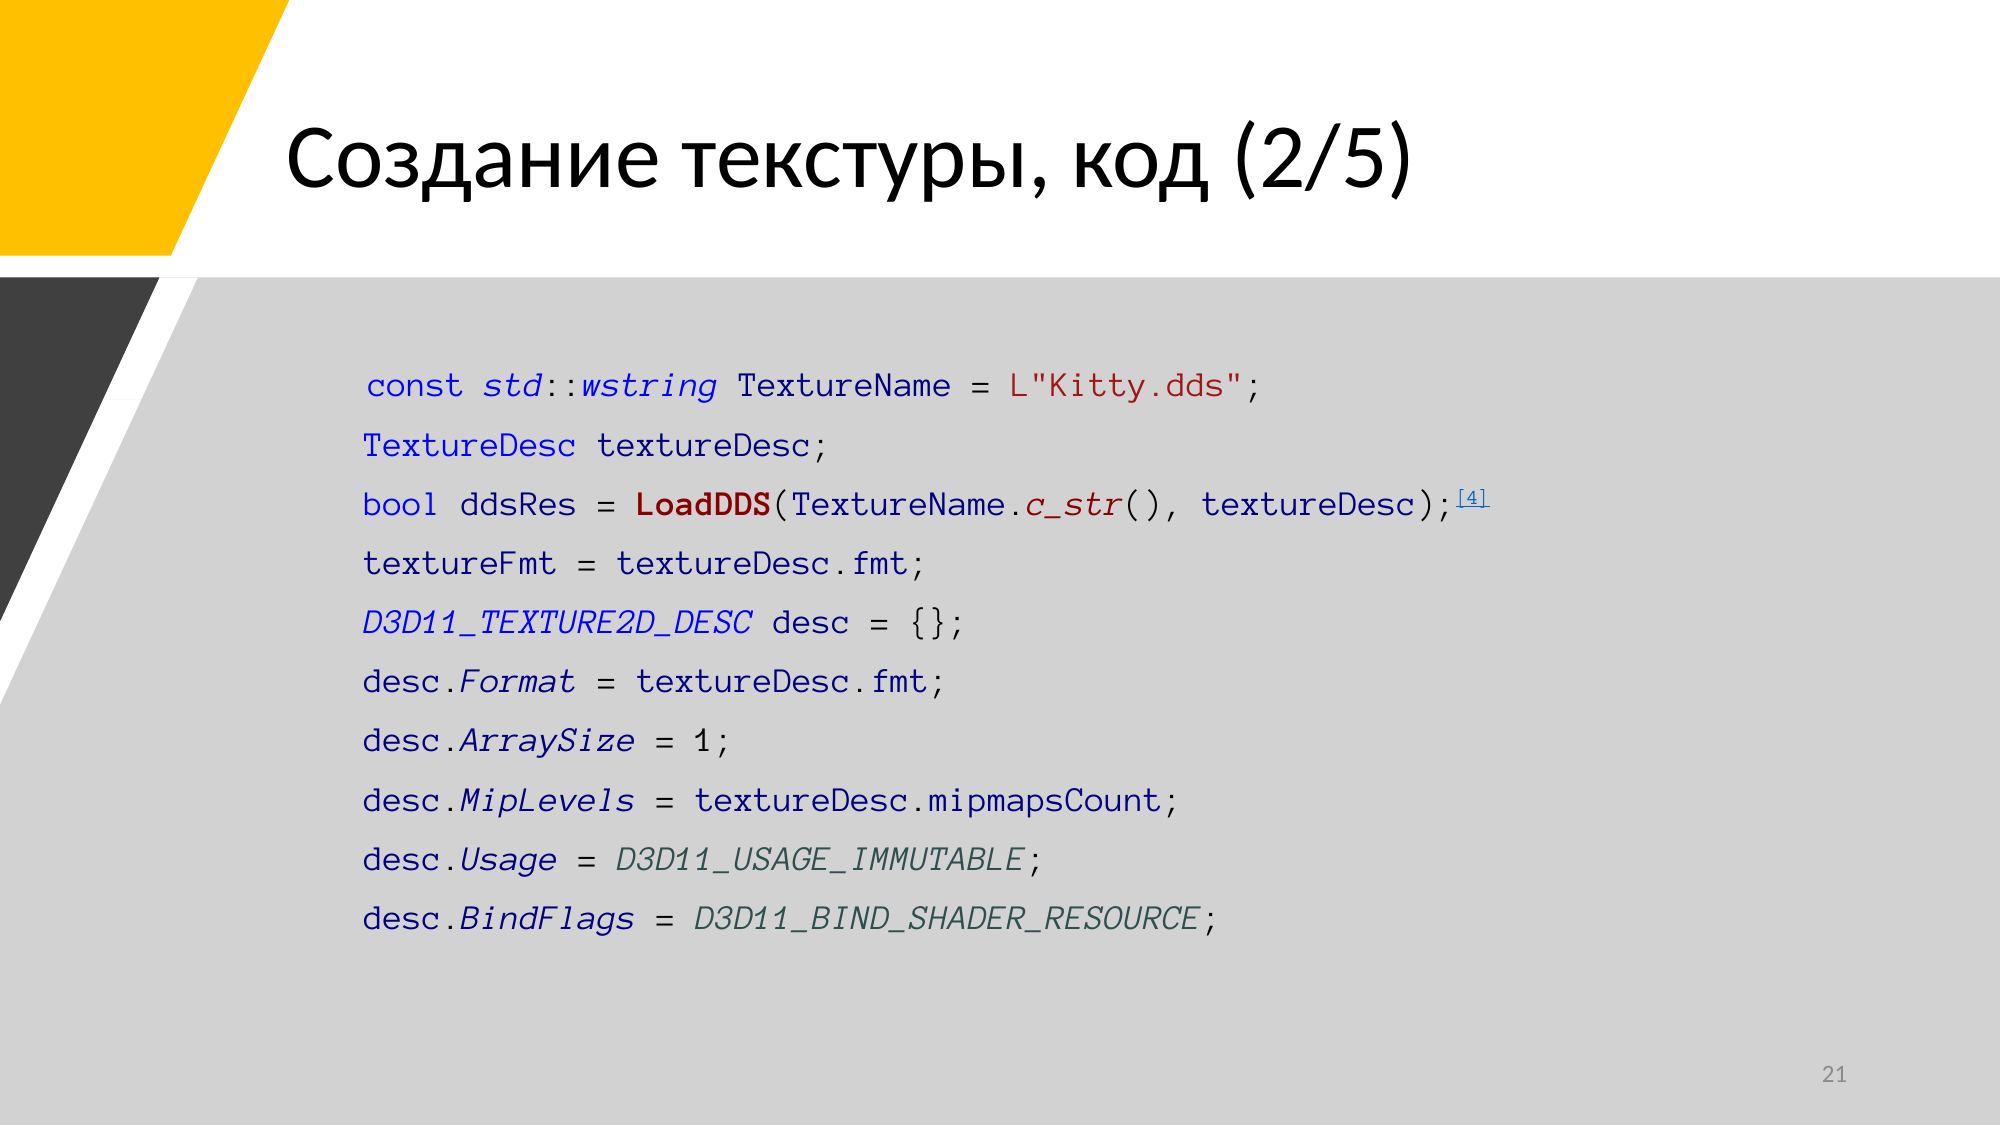

# Создание текстуры, код (2/5)

    const std::wstring TextureName = L"Kitty.dds";
    TextureDesc textureDesc;
    bool ddsRes = LoadDDS(TextureName.c_str(), textureDesc);[4]
    textureFmt = textureDesc.fmt;
    D3D11_TEXTURE2D_DESC desc = {};
    desc.Format = textureDesc.fmt;
    desc.ArraySize = 1;
    desc.MipLevels = textureDesc.mipmapsCount;
    desc.Usage = D3D11_USAGE_IMMUTABLE;
    desc.BindFlags = D3D11_BIND_SHADER_RESOURCE;
21